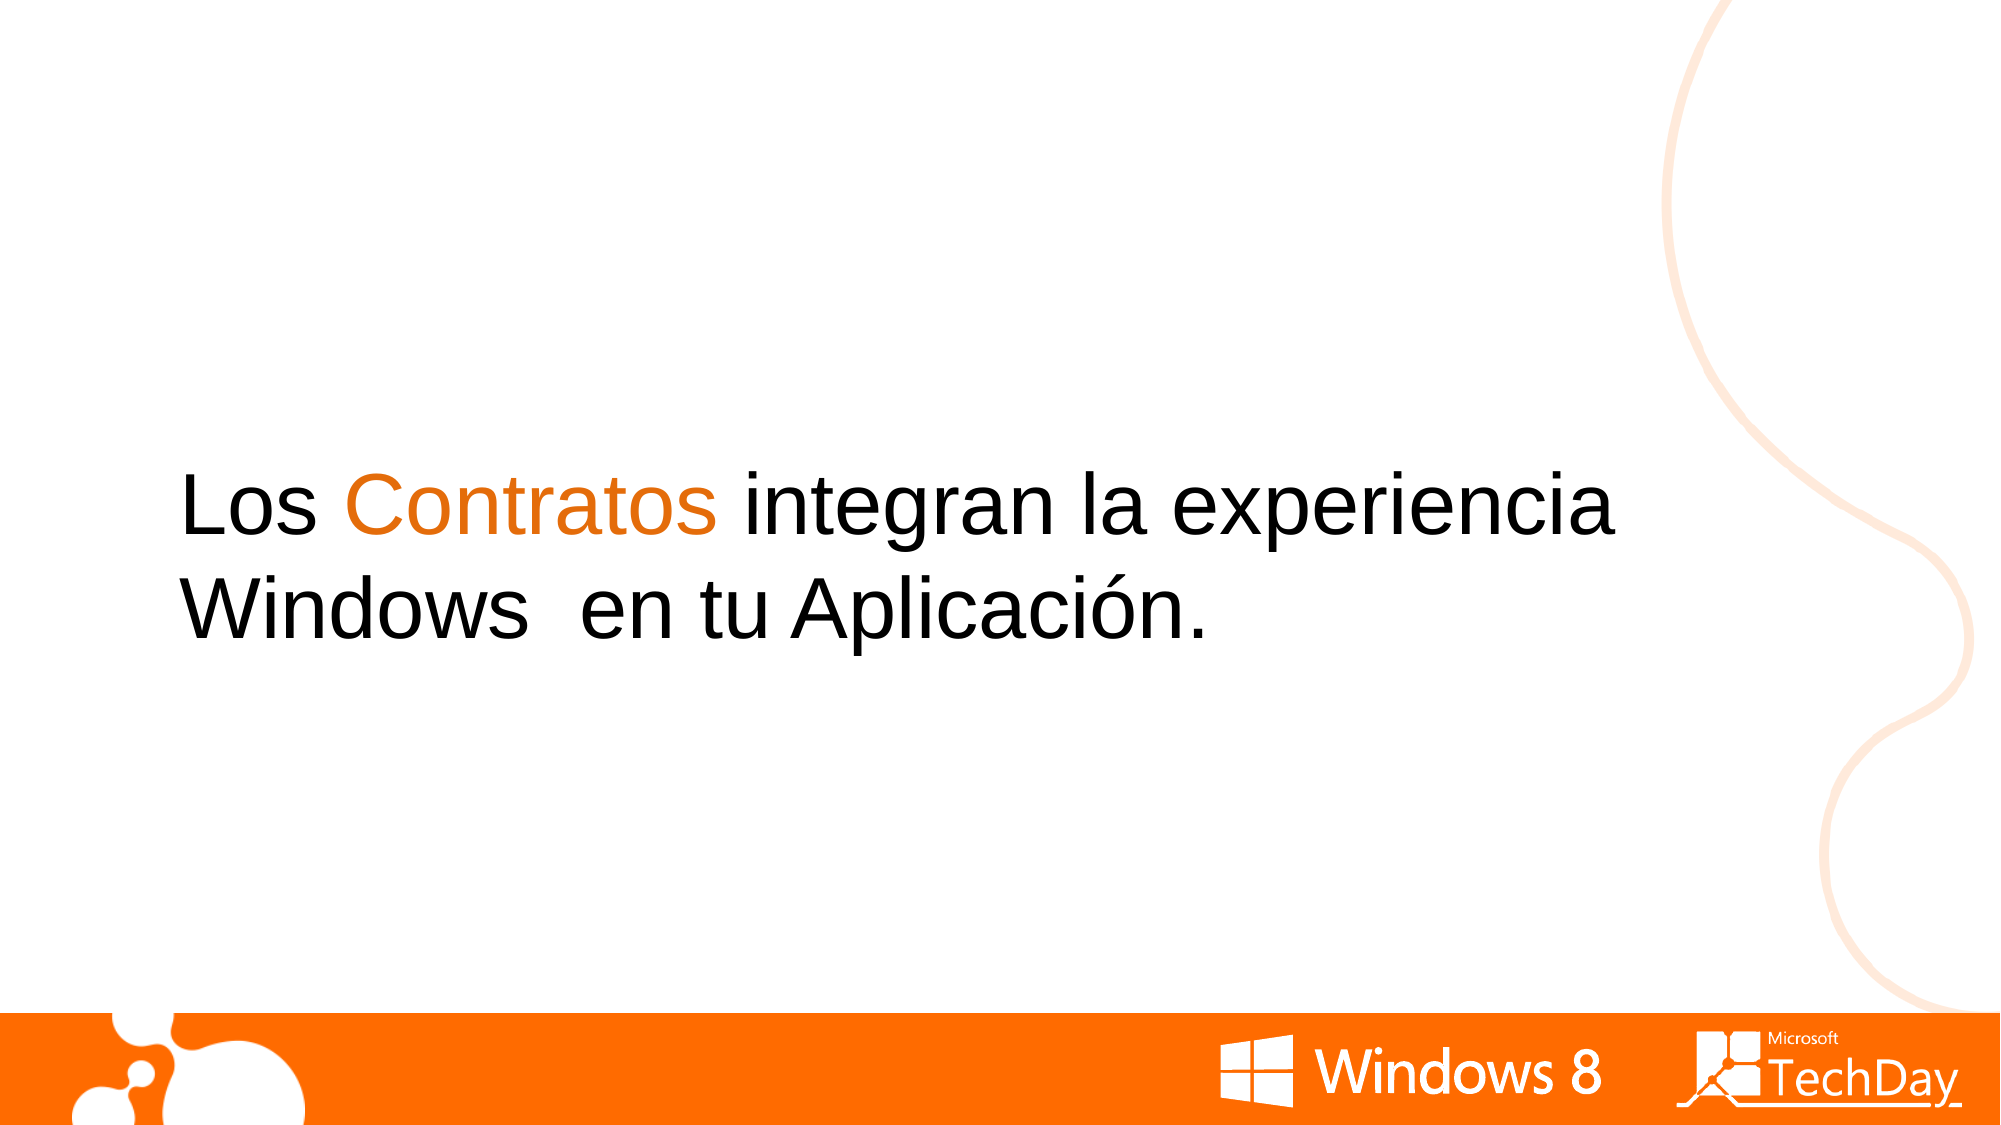

Los Contratos integran la experiencia Windows  en tu Aplicación.